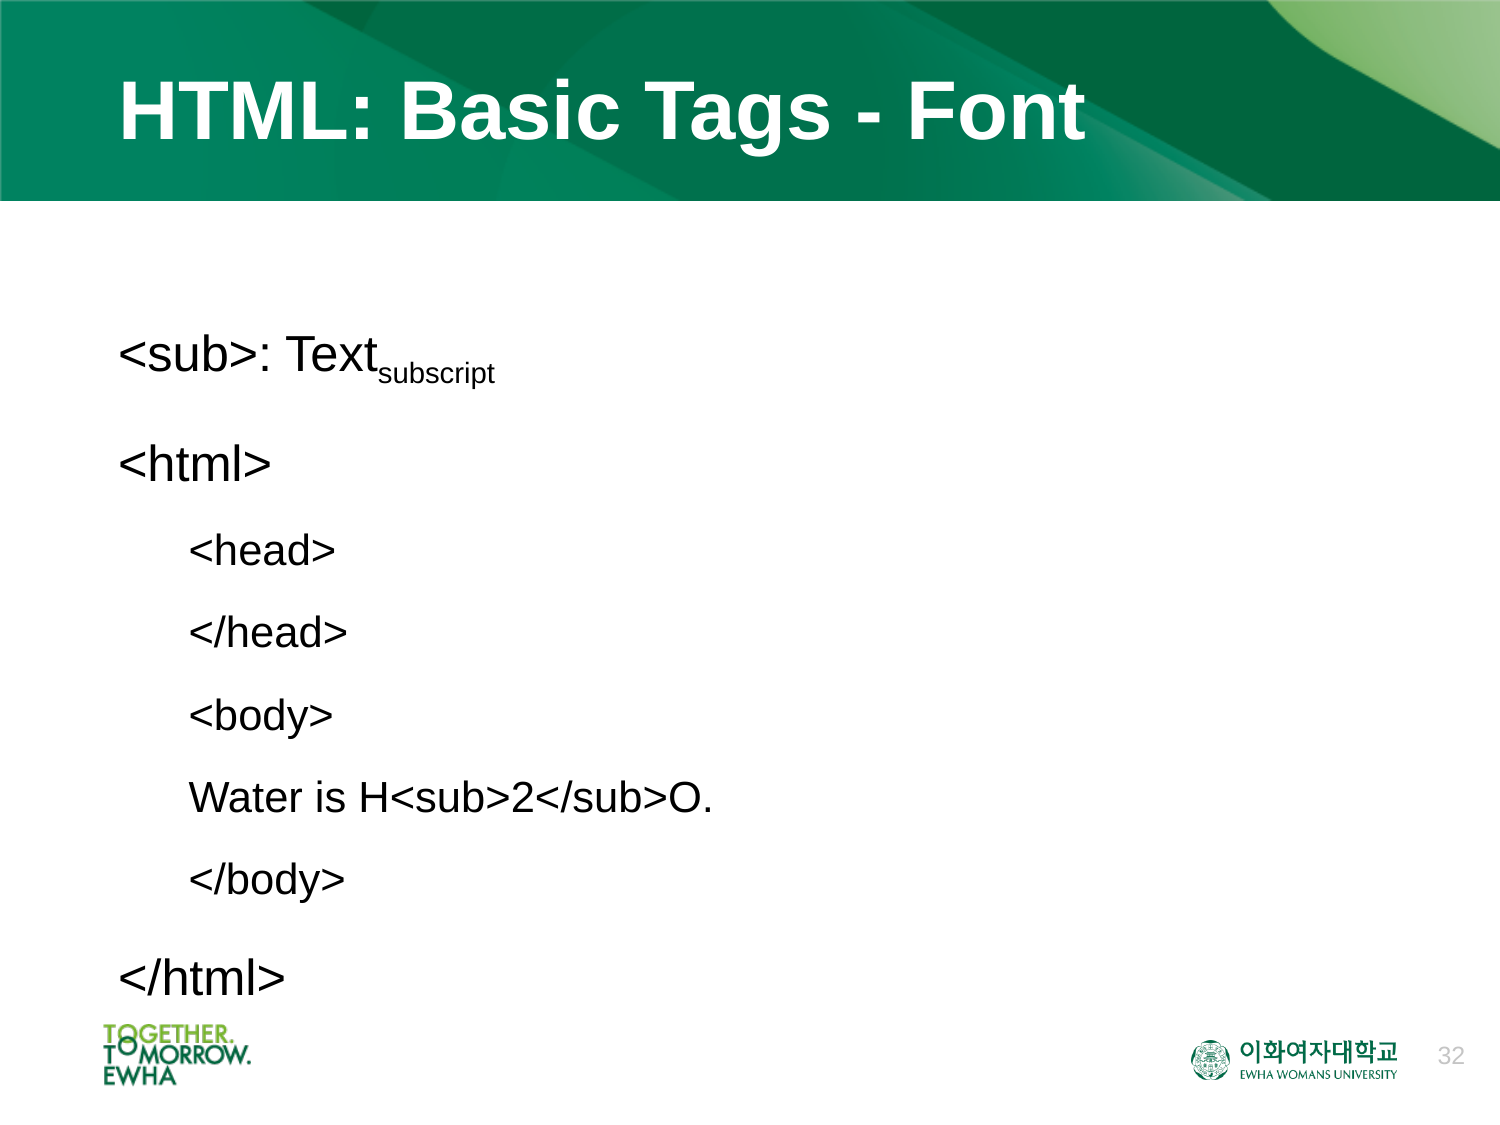

# HTML: Basic Tags - Font
<sub>: Textsubscript
<html>
<head>
</head>
<body>
	Water is H<sub>2</sub>O.
</body>
</html>
32